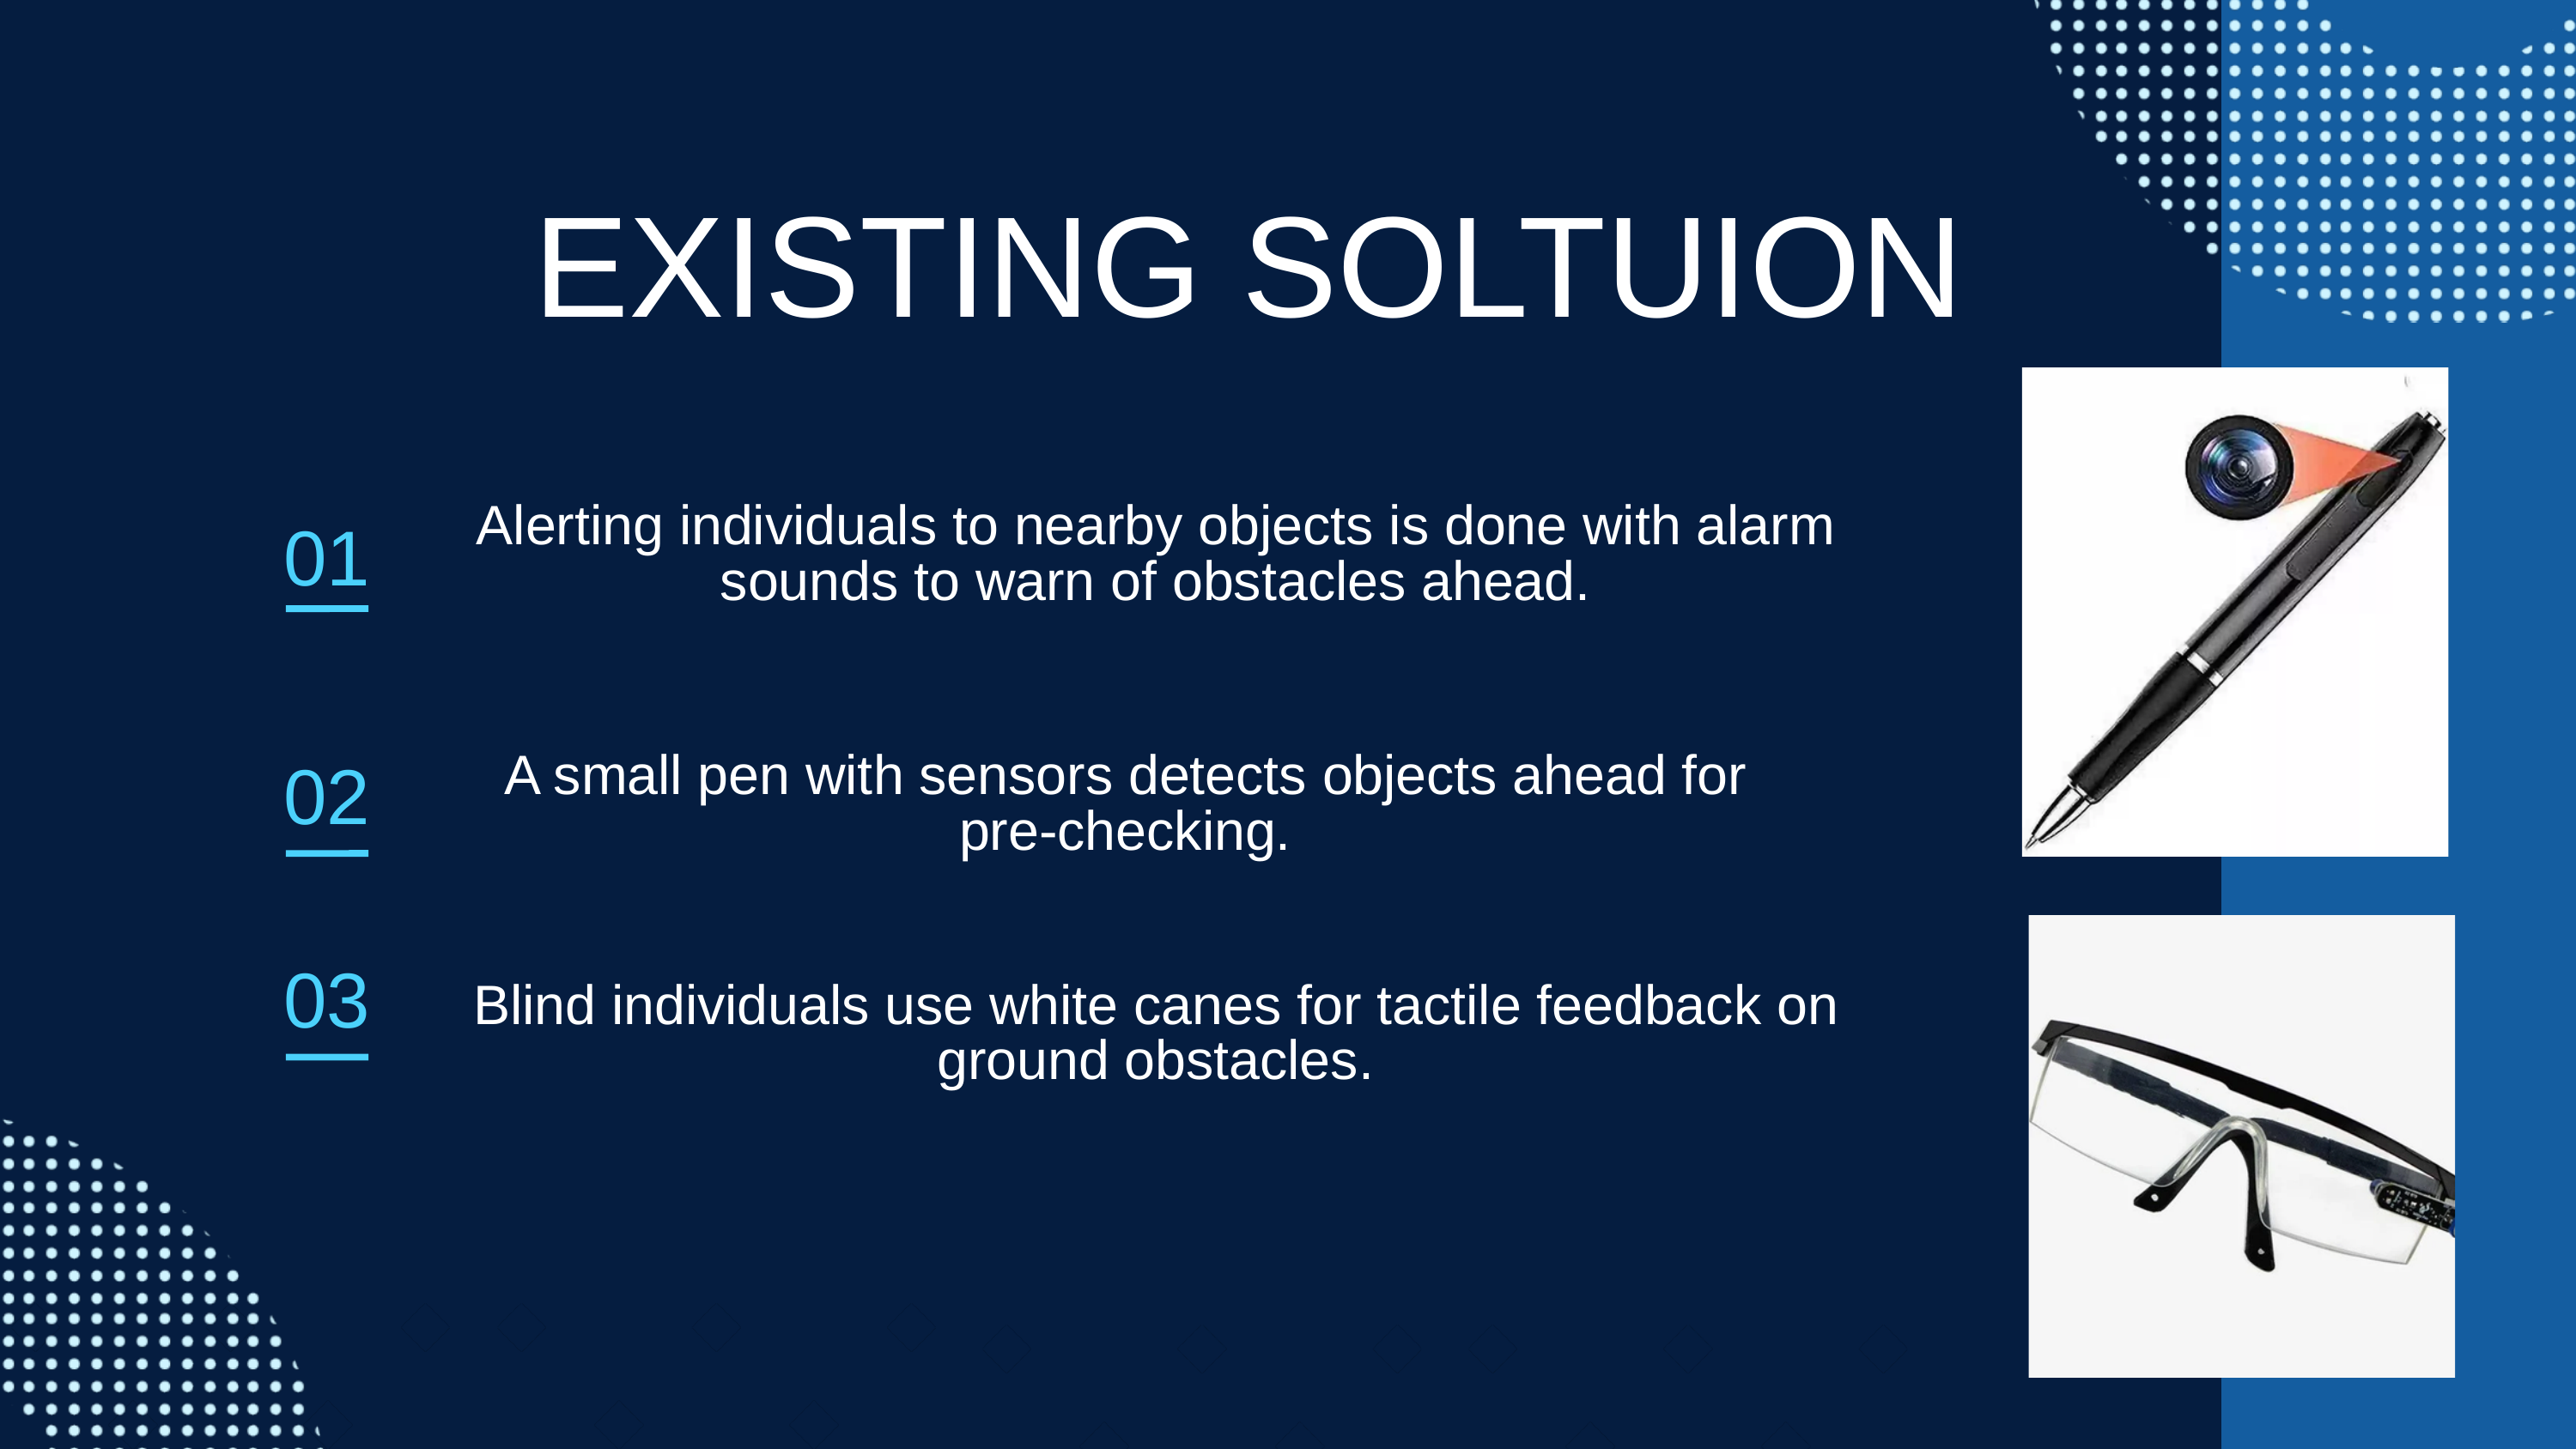

EXISTING SOLTUION

01
Alerting individuals to nearby objects is done with alarm sounds to warn of obstacles ahead.

02
A small pen with sensors detects objects ahead for pre-checking.

03
Blind individuals use white canes for tactile feedback on ground obstacles.